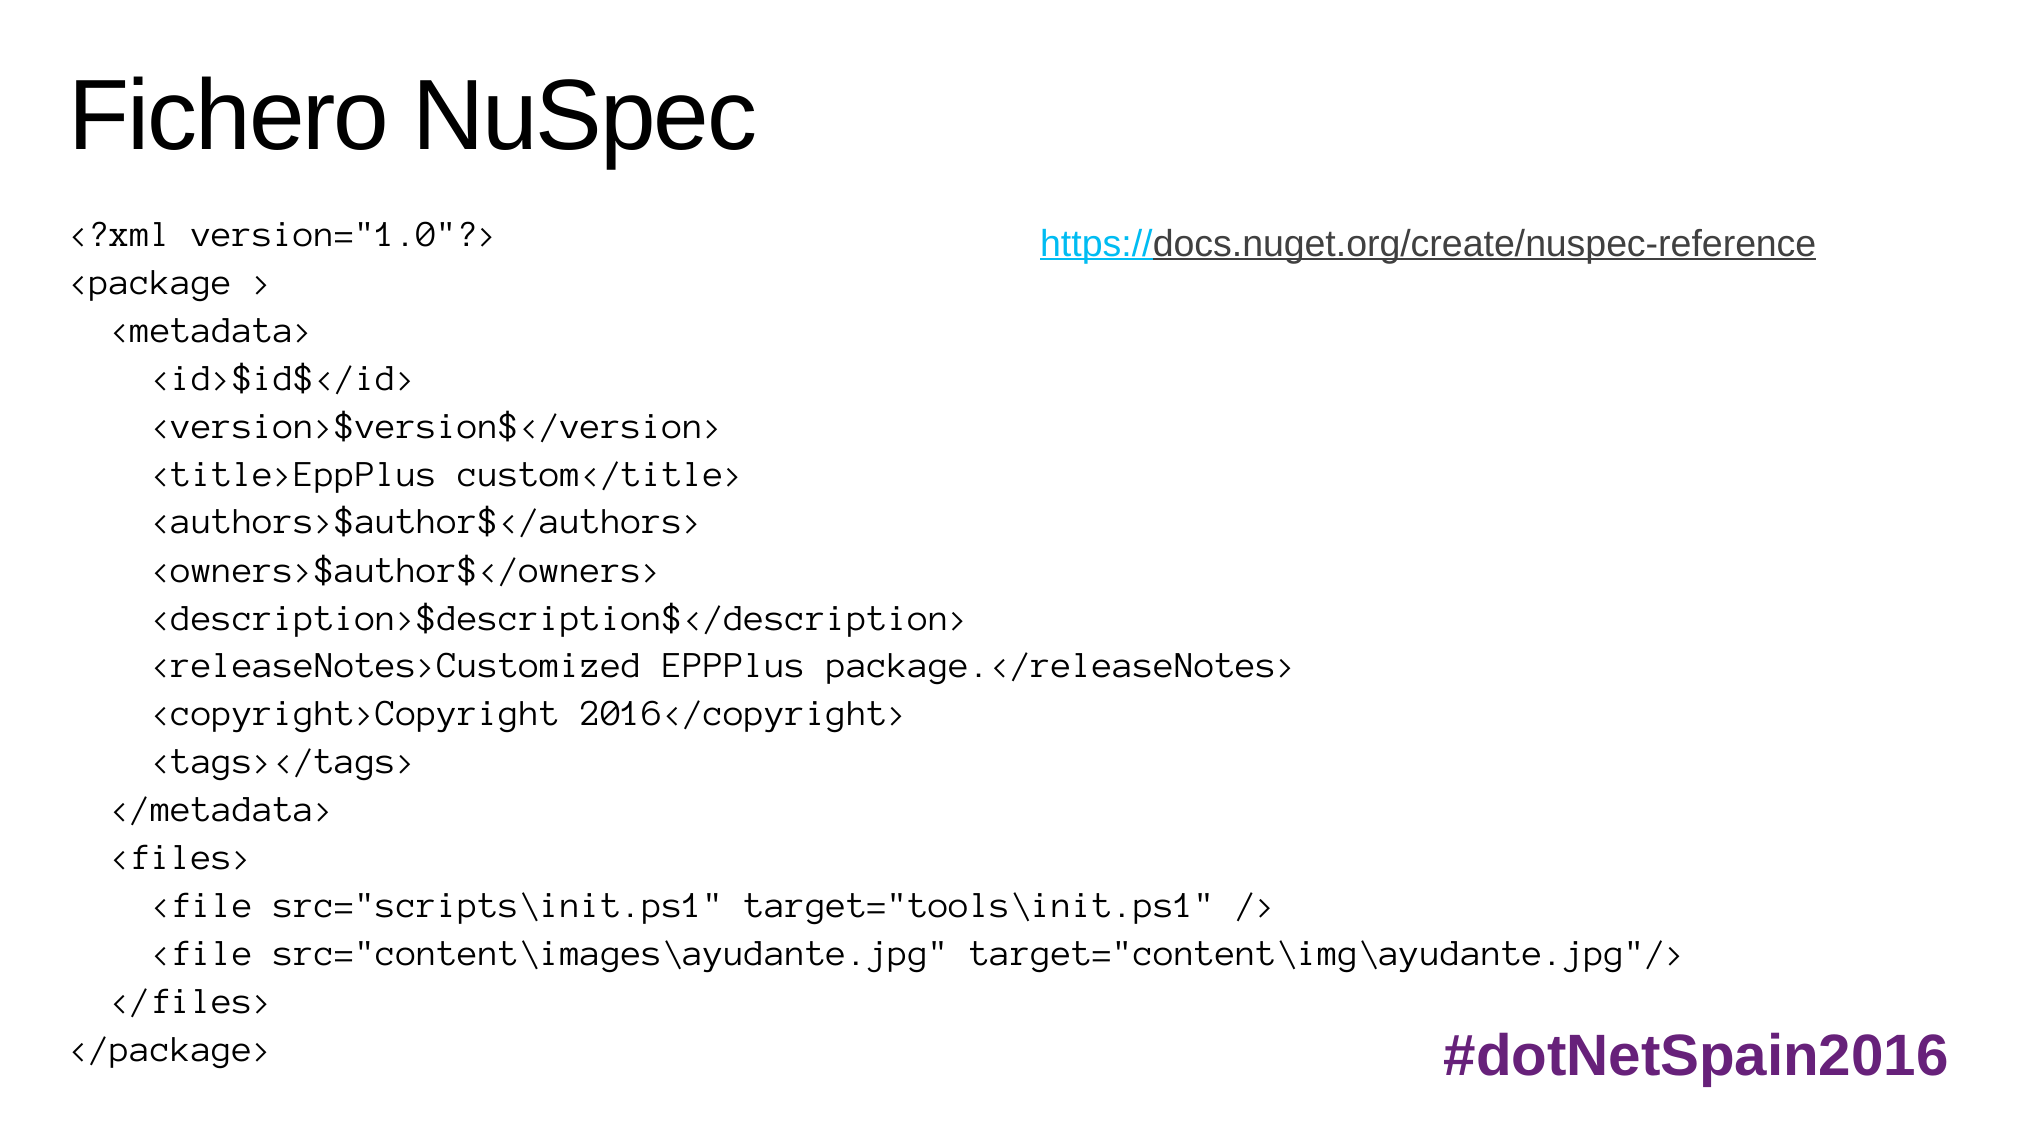

# Fichero NuSpec
<?xml version="1.0"?>
<package >
  <metadata>
    <id>$id$</id>
    <version>$version$</version>
    <title>EppPlus custom</title>
    <authors>$author$</authors>
    <owners>$author$</owners>
    <description>$description$</description>
    <releaseNotes>Customized EPPPlus package.</releaseNotes>
    <copyright>Copyright 2016</copyright>
    <tags></tags>
  </metadata>
  <files>
    <file src="scripts\init.ps1" target="tools\init.ps1" />
    <file src="content\images\ayudante.jpg" target="content\img\ayudante.jpg"/>
  </files>
</package>
https://docs.nuget.org/create/nuspec-reference